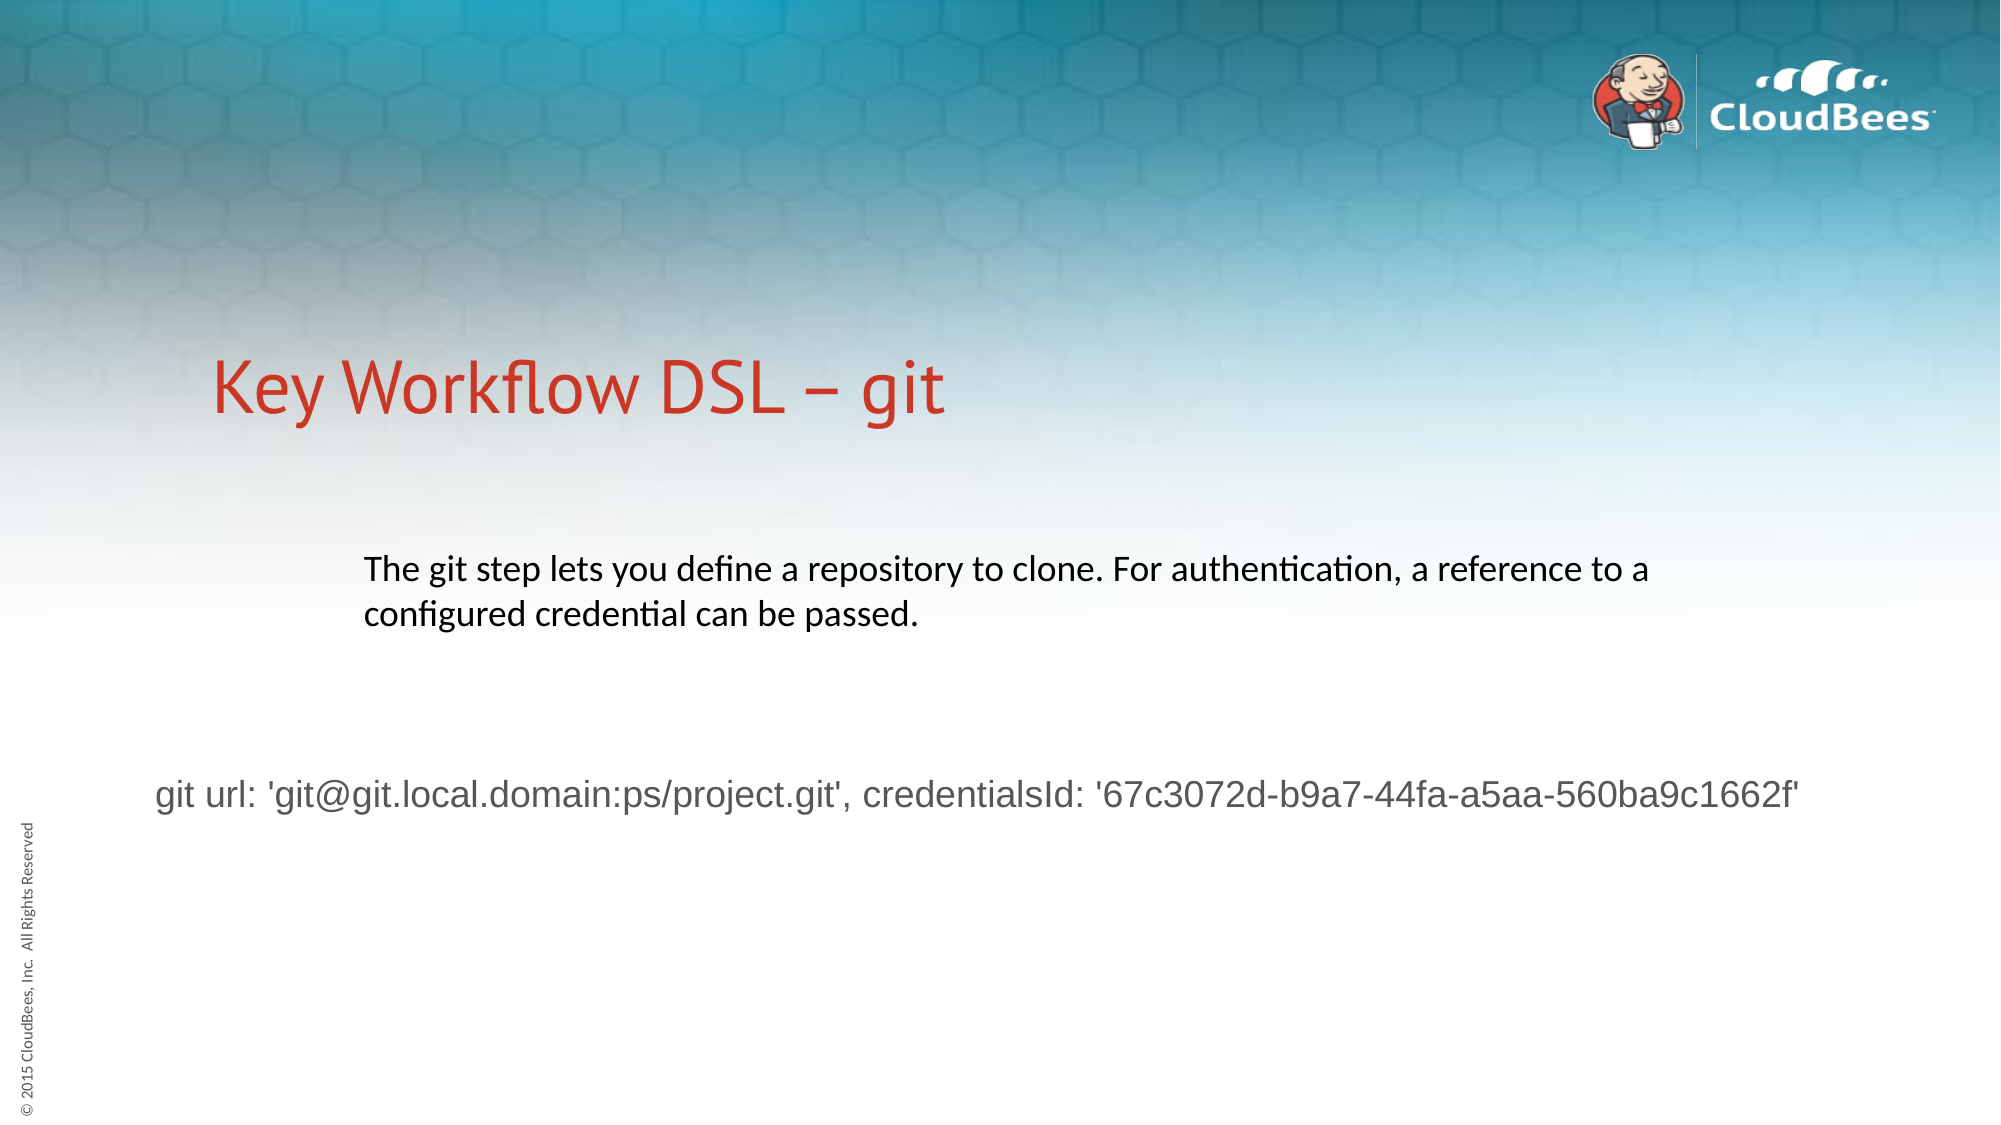

# Key Workflow DSL – git
The git step lets you define a repository to clone. For authentication, a reference to a configured credential can be passed.
git url: 'git@git.local.domain:ps/project.git', credentialsId: '67c3072d-b9a7-44fa-a5aa-560ba9c1662f'